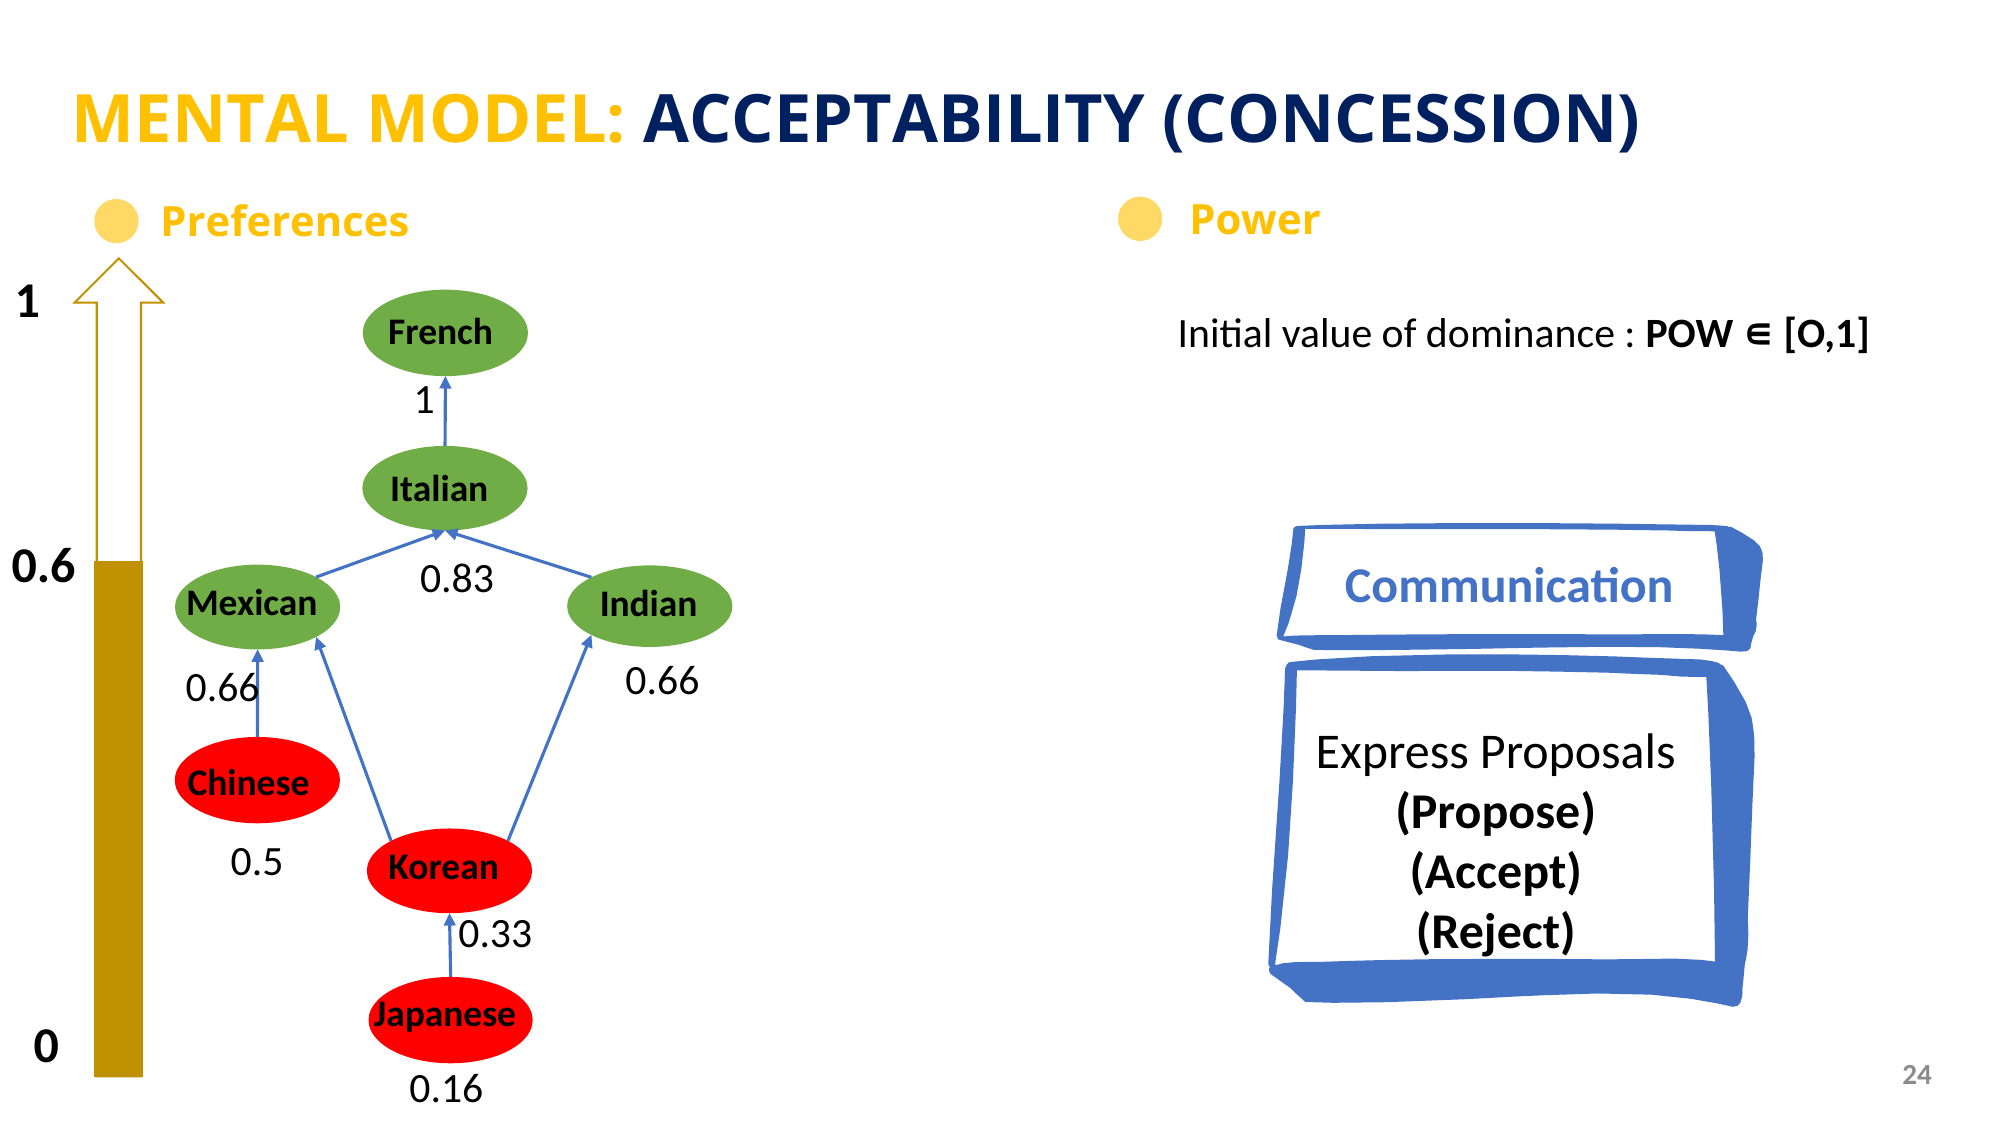

# Mental model: acceptability (concession)
Power

Preferences

1

French
1

Italian
0.83

Mexican
Indian
0.66
0.66

Chinese
0.5

Korean
0.33

Japanese
0.16
Initial value of dominance : POW ∊ [O,1]

Communication
0.6

Express Proposals
(Propose)
(Accept)
(Reject)
0
24